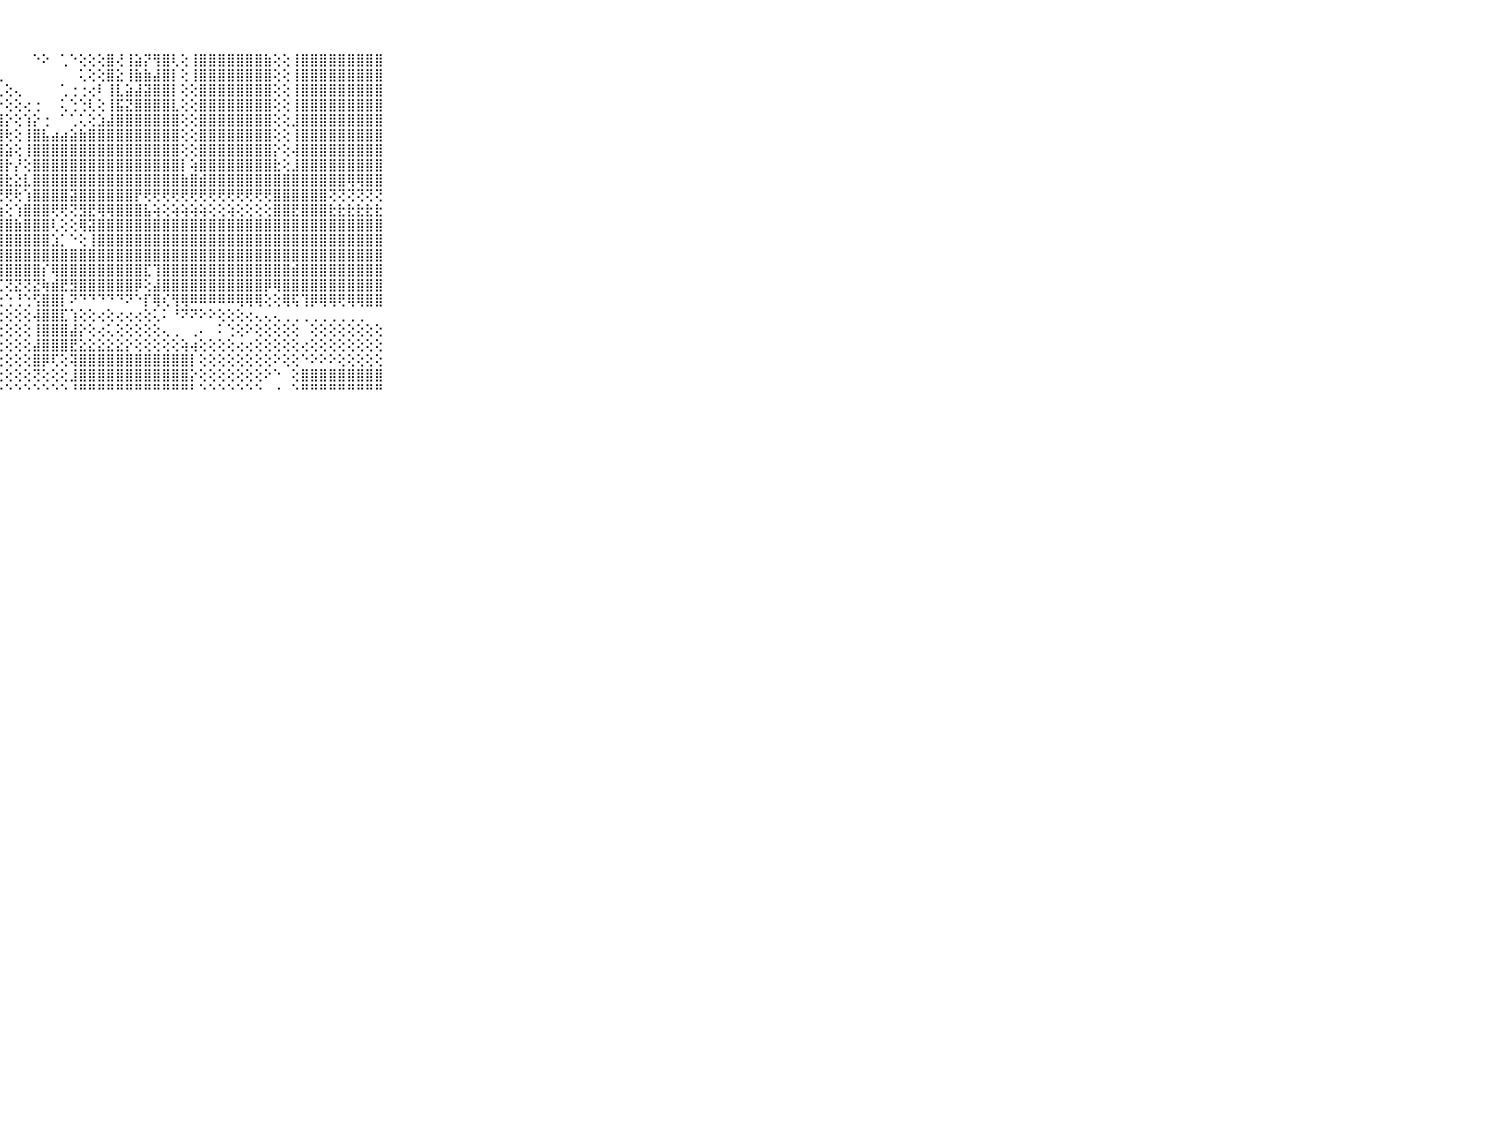

⠀⠀⠀⠀⠀⠀⠀⠀⠀⠀⠀⣿⣿⣿⣧⢸⣿⣷⣕⢕⢕⢱⢜⢕⢕⢕⠁⠀⠀⠀⠀⠑⠕⠀⢁⠑⢕⢕⢕⣿⢜⢸⣵⡝⢻⣿⢇⢕⢸⣿⣿⣿⣿⣿⣿⣿⣷⢕⢕⢸⣿⣿⣿⣿⣿⣿⣿⣿⣿⠀⠀⠀⠀⠀⠀⠀⠀⠀⠀⠀⠀
⠀⠀⠀⠀⠀⠀⠀⠀⠀⠀⠀⣿⣿⣿⣿⡜⣿⣿⣿⡧⢵⢾⡟⢕⡵⣗⢕⢄⠀⠀⠀⠀⠀⠀⠀⠀⢅⢕⢕⣿⣕⢸⣷⣷⣼⣿⡇⢕⢸⣿⣿⣿⣿⣿⣿⣿⣿⢕⢕⢸⣿⣿⣿⣿⣿⣿⣿⣿⣿⠀⠀⠀⠀⠀⠀⠀⠀⠀⠀⠀⠀
⠀⠀⠀⠀⠀⠀⠀⠀⠀⠀⠀⣿⣿⣿⣿⡇⣿⣿⣿⣿⣿⣿⣧⢸⣿⣿⣷⢇⢕⢄⠀⠀⠀⠀⢁⢐⢐⢔⠇⢸⣇⣵⣼⣽⣿⣿⡇⢕⢕⣿⣿⣿⣿⣿⣿⣿⣿⢕⢕⢸⣿⣿⣿⣿⣿⣿⣿⣿⣿⠀⠀⠀⠀⠀⠀⠀⠀⠀⠀⠀⠀
⠀⠀⠀⠀⠀⠀⠀⠀⠀⠀⠀⣿⣿⣿⣿⣿⢹⣿⣿⣿⣿⣷⣿⢕⣿⣿⣿⡕⢕⢕⢔⢐⠀⠀⢅⢑⢑⢇⢕⢸⣯⣝⣿⣿⣿⣿⣇⢕⢕⣿⣿⣿⣿⣿⣿⣿⣿⢕⢕⢸⣿⣿⣿⣿⣿⣿⣿⣿⣿⠀⠀⠀⠀⠀⠀⠀⠀⠀⠀⠀⠀
⠀⠀⠀⠀⠀⠀⠀⠀⠀⠀⠀⣿⣿⣿⣿⣿⡜⣿⣿⣿⣿⣿⣿⡇⣿⣿⣿⣿⡕⢕⢱⡕⢐⠀⠁⢁⢅⢕⣱⣼⣿⣿⣿⣿⣿⣿⣿⢕⢕⣿⣿⣿⣿⣿⣿⣿⣿⢕⢕⣸⣿⣿⣿⣿⣿⣿⣿⣿⣿⠀⠀⠀⠀⠀⠀⠀⠀⠀⠀⠀⠀
⠀⠀⠀⠀⠀⠀⠀⠀⠀⠀⠀⣿⣿⣿⣿⣿⡇⣿⣿⣿⣿⣿⣿⡇⢻⣿⣿⣿⢗⢕⢸⣿⣧⣴⣴⣵⣷⣿⣿⣿⣿⣿⣿⣿⣿⣿⣿⢕⢕⣿⣿⣿⣿⣿⣿⣿⣿⢕⢕⢸⣿⣿⣿⣿⣿⣿⣿⣿⣿⠀⠀⠀⠀⠀⠀⠀⠀⠀⠀⠀⠀
⠀⠀⠀⠀⠀⠀⠀⠀⠀⠀⠀⣿⣿⣿⣿⣿⣧⢻⣿⣿⣿⣯⣽⣷⢸⣿⣿⣿⣵⢕⢸⣿⣿⣿⣿⣿⣿⣿⣿⣿⣿⣿⣿⣿⣿⣿⣿⢕⢕⣿⣿⣿⣿⣿⣿⣿⣿⡕⢕⢼⣿⣿⣿⣿⣿⣿⣿⣿⣿⠀⠀⠀⠀⠀⠀⠀⠀⠀⠀⠀⠀
⠀⠀⠀⠀⠀⠀⠀⠀⠀⠀⠀⣿⣿⣿⣿⣿⣿⢸⣿⣿⣿⣿⣟⣿⢹⣿⣿⣿⡗⡜⢕⣿⣿⣿⣿⣿⣿⣿⣿⣿⣿⣿⣿⣿⣿⣿⣿⡇⢵⣿⣿⣿⣿⣿⣿⣿⣿⣗⢕⣸⣿⣿⣿⣿⣿⣿⣿⣿⣿⠀⠀⠀⠀⠀⠀⠀⠀⠀⠀⠀⠀
⠀⠀⠀⠀⠀⠀⠀⠀⠀⠀⠀⢿⣿⣿⣿⣿⣿⣸⣿⣿⣿⣿⣟⣿⣞⣿⣿⣿⣗⣕⣇⣿⣿⣿⣿⣿⣿⣿⣿⣿⣿⣿⣿⣿⣿⣿⣿⣷⣿⣾⣿⣿⣿⣿⣿⣿⣿⣿⣿⣿⣿⣿⣿⣿⣿⢿⢿⣿⣿⠀⠀⠀⠀⠀⠀⠀⠀⠀⠀⠀⠀
⠀⠀⠀⠀⠀⠀⠀⠀⠀⠀⠀⢹⣏⣹⣝⣱⣕⣕⣕⣗⣞⣗⣟⣟⡟⢟⢟⢟⢟⢗⢱⣿⣿⣿⣿⣽⣿⣿⣿⣿⣿⣿⡟⢟⢟⢟⢟⢟⢟⢟⢟⢟⢟⢟⢟⢟⢟⣿⣿⣿⣿⣿⣿⢝⢝⢝⢝⢝⢝⠀⠀⠀⠀⠀⠀⠀⠀⠀⠀⠀⠀
⠀⠀⠀⠀⠀⠀⠀⠀⠀⠀⠀⢟⢿⢟⢟⢟⢟⢻⢟⣿⣿⣿⣿⣿⣿⣿⣗⢵⢕⢱⣿⣿⣿⢟⢟⢝⣻⣟⢿⢿⣿⣿⣿⣧⢵⢕⢵⢵⢵⢵⢕⢕⢵⢕⢕⢕⢕⣿⣿⣟⣿⣿⣿⣗⣗⣗⣗⣗⣗⠀⠀⠀⠀⠀⠀⠀⠀⠀⠀⠀⠀
⠀⠀⠀⠀⠀⠀⠀⠀⠀⠀⠀⣿⣿⣿⣿⣿⣷⣿⣿⣿⣿⣿⣿⣿⣿⣿⣿⣿⣿⣷⣿⣿⣿⢇⢕⢕⢿⣽⣿⣿⣿⣿⣿⣿⣿⣿⣿⣿⣿⣿⣿⣿⣿⣿⣿⣿⣿⣿⣿⣿⣿⣿⣿⣿⣿⣿⣿⣿⣿⠀⠀⠀⠀⠀⠀⠀⠀⠀⠀⠀⠀
⠀⠀⠀⠀⠀⠀⠀⠀⠀⠀⠀⣿⣿⣿⣿⣿⣿⣿⣿⣿⣿⣿⣿⣿⣿⣿⣿⣿⣿⣿⣿⣿⣿⣱⡁⠑⢕⢸⣿⣿⣿⣿⣿⣿⣿⣿⣿⣿⣿⣿⣿⣿⣿⣿⣿⣿⣿⣿⣿⣿⣿⣿⣿⣿⣿⣿⣿⣿⣿⠀⠀⠀⠀⠀⠀⠀⠀⠀⠀⠀⠀
⠀⠀⠀⠀⠀⠀⠀⠀⠀⠀⠀⣿⣿⣿⣿⣿⣿⣿⣿⣿⣿⣿⣿⣿⣿⣿⣿⣿⣿⣿⣿⣿⣿⣿⣿⣿⣿⣿⣿⣿⣿⣿⣿⣿⣿⣿⣿⣿⣿⣿⣿⣿⣿⣿⣿⣿⣿⣿⣿⣿⣿⣿⣿⣿⣿⣿⣿⣿⣿⠀⠀⠀⠀⠀⠀⠀⠀⠀⠀⠀⠀
⠀⠀⠀⠀⠀⠀⠀⠀⠀⠀⠀⣿⣿⣿⣿⣿⣿⣿⣿⣿⣿⣿⣿⣿⣿⣿⣿⣿⣿⣿⣿⣿⡎⢿⣿⣿⣿⣿⣿⣿⣿⣿⣿⣏⢹⣿⣿⣿⣿⣿⣿⣿⣿⣿⣿⣿⣿⣿⣿⣾⣿⣿⣿⣿⣿⣿⣿⣿⣿⠀⠀⠀⠀⠀⠀⠀⠀⠀⠀⠀⠀
⠀⠀⠀⠀⠀⠀⠀⠀⠀⠀⠀⠿⠿⠿⠿⠿⠝⢕⢿⢇⢕⣟⣿⣟⣟⣿⣿⣏⢝⣝⢝⣝⢷⣾⣟⣻⣿⣿⣿⣿⣿⣿⡿⢕⣼⣿⣿⣿⣿⣿⣿⣿⣿⣿⣿⣿⡿⢿⣿⣿⣿⣿⣿⣿⣿⣿⣿⣿⣿⠀⠀⠀⠀⠀⠀⠀⠀⠀⠀⠀⠀
⠀⠀⠀⠀⠀⠀⠀⠀⠀⠀⠀⠀⢔⢄⢄⢄⢄⢄⢄⢅⢅⢅⢅⢅⢁⢑⢑⢑⢑⢘⢑⢫⣿⣿⡇⠝⠙⠙⠙⠙⠙⠝⠑⡏⢿⢎⢻⢿⠿⠿⠿⠿⠿⢿⢿⢿⢕⢕⢿⢯⢹⡿⢿⢿⢟⢿⢿⣿⣿⠀⠀⠀⠀⠀⠀⠀⠀⠀⠀⠀⠀
⠀⠀⠀⠀⠀⠀⠀⠀⠀⠀⠀⢔⢕⢕⢕⢕⢕⢕⢕⢕⢕⢕⢕⢕⢕⢕⢕⢕⢕⢕⢕⢼⣿⣿⣏⢱⢕⢕⢔⢕⢔⢔⢔⢕⢅⠅⠘⠝⠝⠕⠕⢕⢕⢕⢔⢄⢄⢄⢀⢀⢀⢀⢀⢀⢀⢀⢀⠀⠀⠀⠀⠀⠀⠀⠀⠀⠀⠀⠀⠀⠀
⠀⠀⠀⠀⠀⠀⠀⠀⠀⠀⠀⢕⢕⢕⢕⢕⢕⢕⢕⢕⢕⢕⢕⢕⢕⢕⢕⢕⢕⢕⢕⢸⣿⣿⣿⣼⡕⢕⢔⢅⢕⢕⢕⢕⢕⢄⢀⠀⢀⠄⠀⠅⢑⢕⠕⢕⢕⢕⢕⢕⠀⢕⢕⢕⢕⢕⢕⢕⢕⠀⠀⠀⠀⠀⠀⠀⠀⠀⠀⠀⠀
⠀⠀⠀⠀⠀⠀⠀⠀⠀⠀⠀⢕⢕⢕⢕⢕⢸⣿⣿⣿⣿⣿⣿⣷⣷⣷⣷⢕⢕⢕⢕⣼⣿⣿⣿⣟⣕⣕⣕⣕⣕⡕⢕⢕⢕⢕⢕⢵⢴⢕⢕⢕⢕⢔⢔⢕⢕⢕⢕⢕⢔⢕⢕⢕⢕⢕⢕⢕⢕⠀⠀⠀⠀⠀⠀⠀⠀⠀⠀⠀⠀
⠀⠀⠀⠀⠀⠀⠀⠀⠀⠀⠀⢕⢕⢕⢕⢕⢸⣿⣿⣿⣿⣿⣿⣿⣿⣿⣿⢕⢕⢕⢕⣿⡿⢏⢕⢽⣿⣿⣿⣿⣿⣿⣿⣿⣿⣿⣿⣿⡇⢕⢕⢕⢕⢕⢕⢕⢕⠕⢕⢕⠑⠕⠕⠕⢕⢕⢕⢕⢕⠀⠀⠀⠀⠀⠀⠀⠀⠀⠀⠀⠀
⠀⠀⠀⠀⠀⠀⠀⠀⠀⠀⠀⠑⢕⢕⢕⢕⢸⣿⣿⣿⣿⣿⣿⣿⣿⣿⣿⢕⢕⢕⢕⢝⢕⢕⢕⣸⣿⣿⣿⣿⣿⣿⣿⣿⣿⣿⣿⣿⡕⢕⢕⢕⢕⢕⢕⢕⠕⠑⠀⢕⣿⣿⣿⣿⣿⣿⣿⣿⣿⠀⠀⠀⠀⠀⠀⠀⠀⠀⠀⠀⠀
⠀⠀⠀⠀⠀⠀⠀⠀⠀⠀⠀⠀⠀⠑⠑⠑⠘⠛⠛⠛⠛⠛⠛⠛⠛⠛⠛⠑⠑⠑⠑⠑⠑⠑⠑⠘⠛⠛⠛⠛⠛⠛⠛⠛⠛⠛⠛⠛⠃⠑⠑⠑⠑⠑⠑⠑⠀⠐⠀⠑⠛⠛⠛⠛⠛⠛⠛⠛⠛⠀⠀⠀⠀⠀⠀⠀⠀⠀⠀⠀⠀